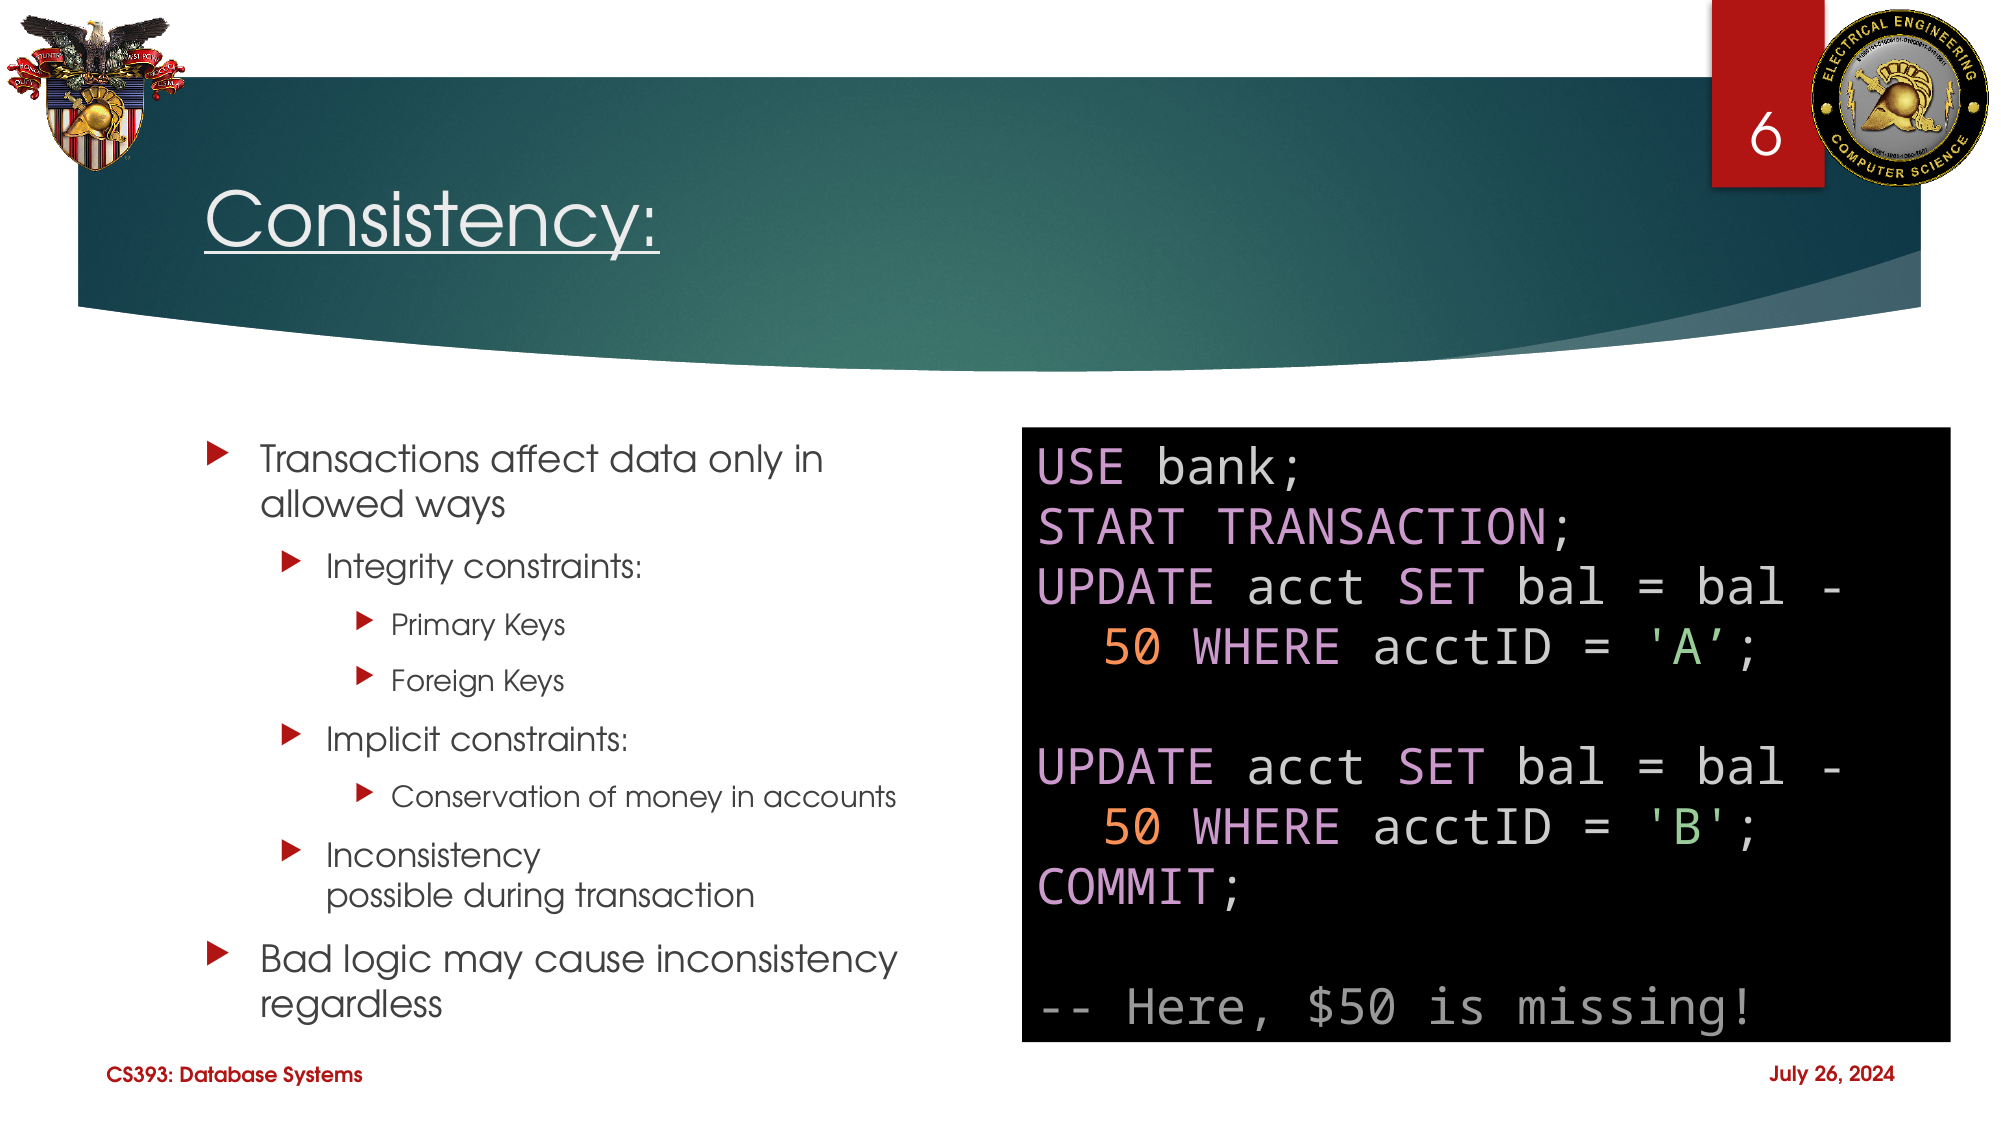

6
# Consistency:
Transactions affect data only in allowed ways
Integrity constraints:
Primary Keys
Foreign Keys
Implicit constraints:
Conservation of money in accounts
Inconsistency possible during transaction
Bad logic may cause inconsistency regardless
USE bank;
START TRANSACTION;
UPDATE acct SET bal = bal - 50 WHERE acctID = 'A’;

UPDATE acct SET bal = bal - 50 WHERE acctID = 'B';
COMMIT;

-- Here, $50 is missing!
CS393: Database Systems
July 26, 2024